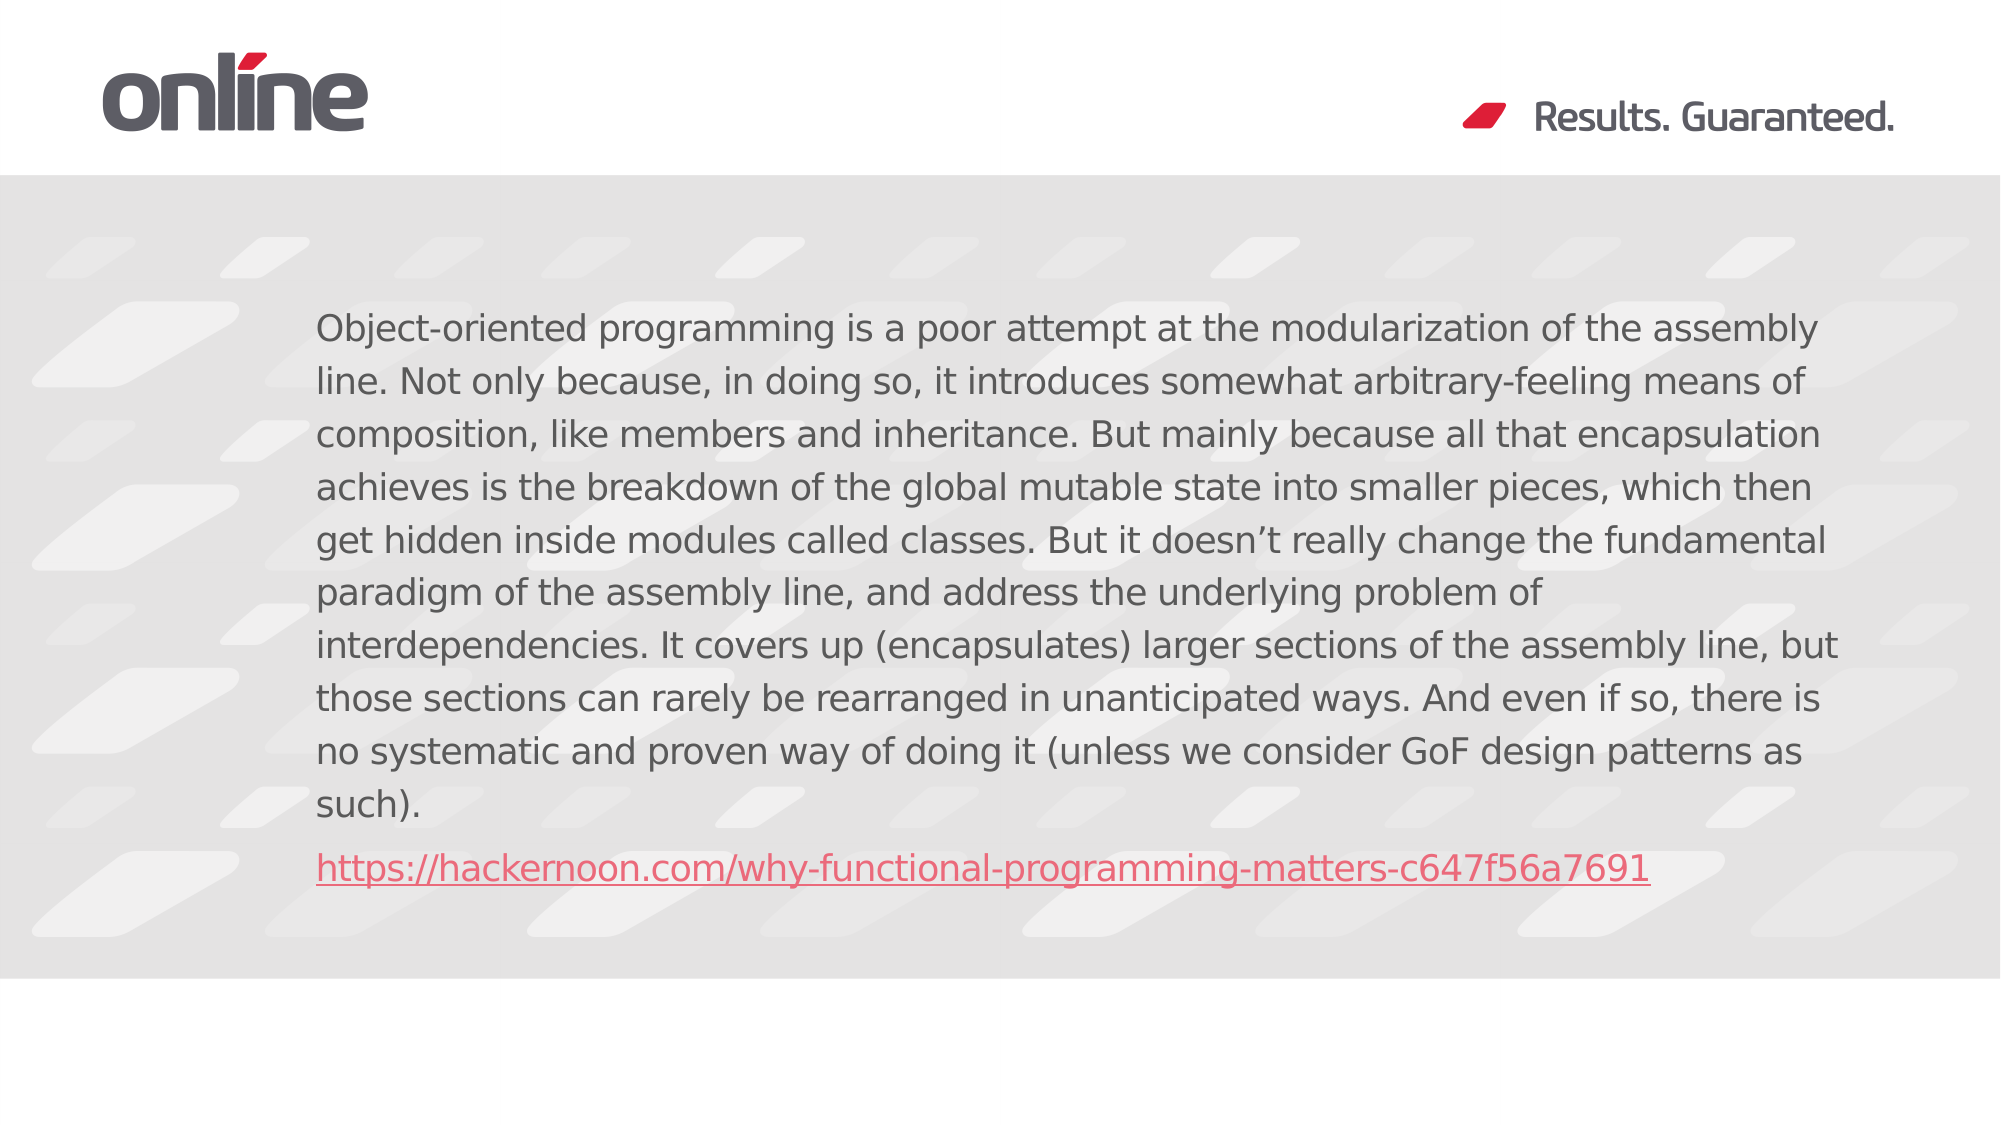

Object-oriented programming is a poor attempt at the modularization of the assembly line. Not only because, in doing so, it introduces somewhat arbitrary-feeling means of composition, like members and inheritance. But mainly because all that encapsulation achieves is the breakdown of the global mutable state into smaller pieces, which then get hidden inside modules called classes. But it doesn’t really change the fundamental paradigm of the assembly line, and address the underlying problem of interdependencies. It covers up (encapsulates) larger sections of the assembly line, but those sections can rarely be rearranged in unanticipated ways. And even if so, there is no systematic and proven way of doing it (unless we consider GoF design patterns as such).
https://hackernoon.com/why-functional-programming-matters-c647f56a7691